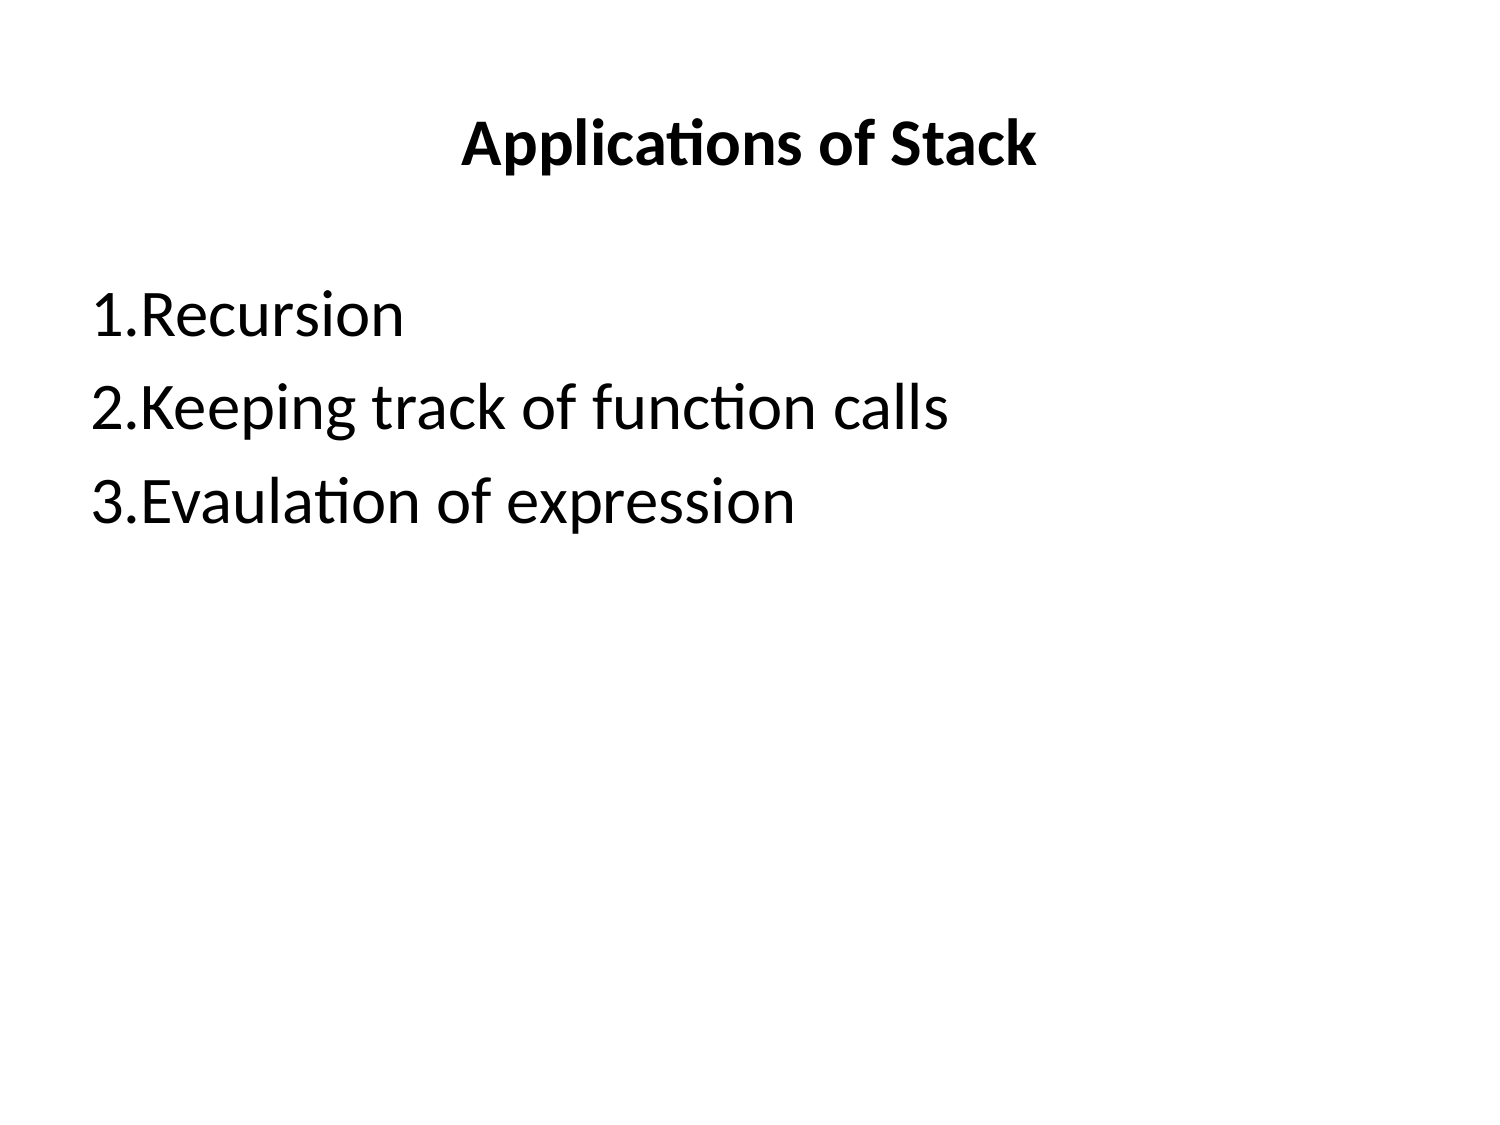

# Applications of Stack
1.Recursion
2.Keeping track of function calls
3.Evaulation of expression